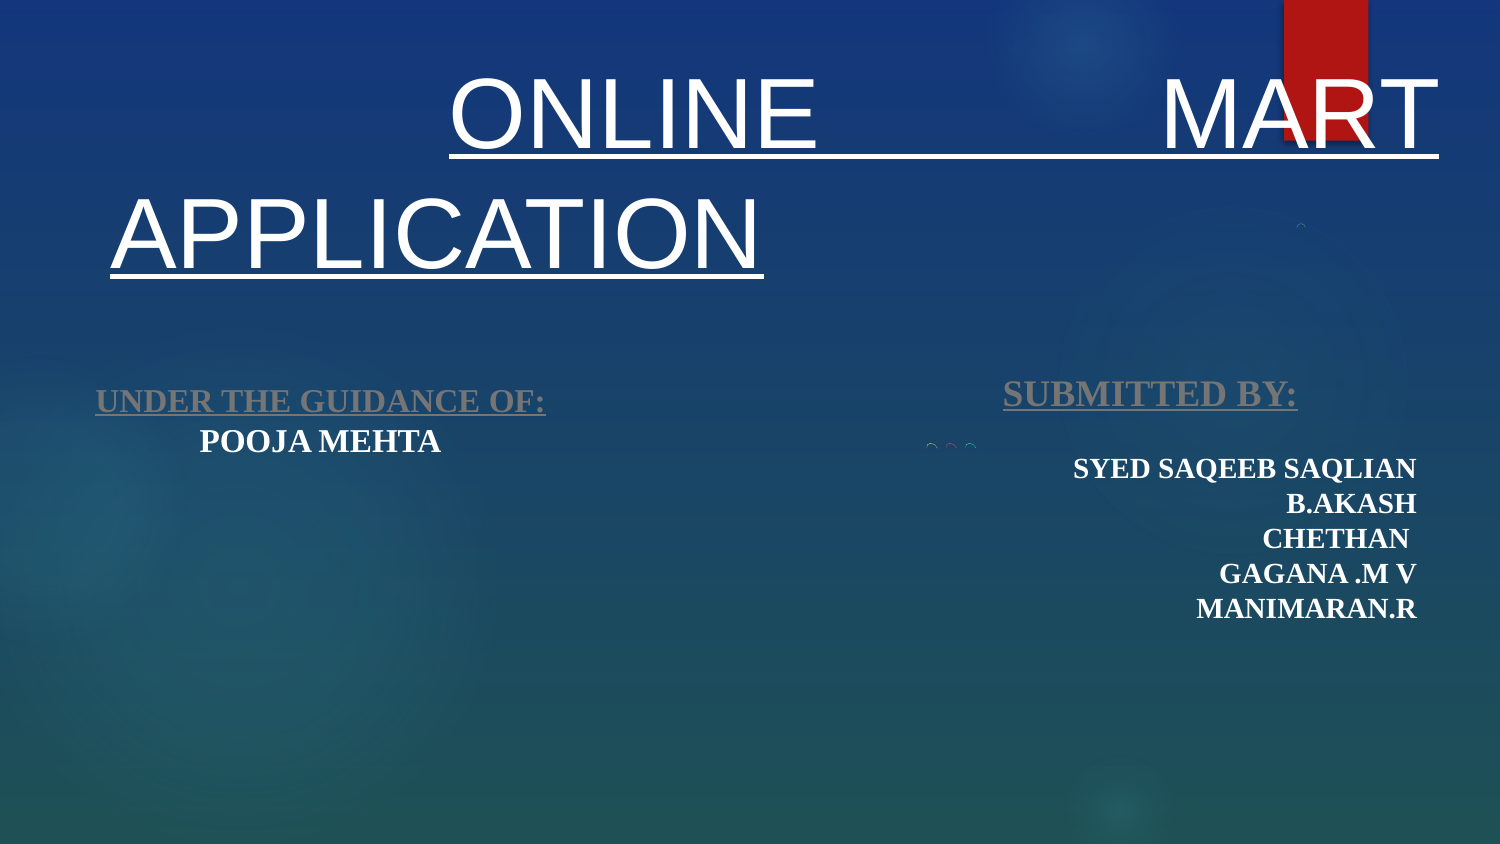

# ONLINE MART APPLICATION

SUBMITTED BY:

                        SYED SAQEEB SAQLIAN
B.AKASH
CHETHAN
GAGANA .M V
MANIMARAN.R

UNDER THE GUIDANCE OF:
POOJA MEHTA